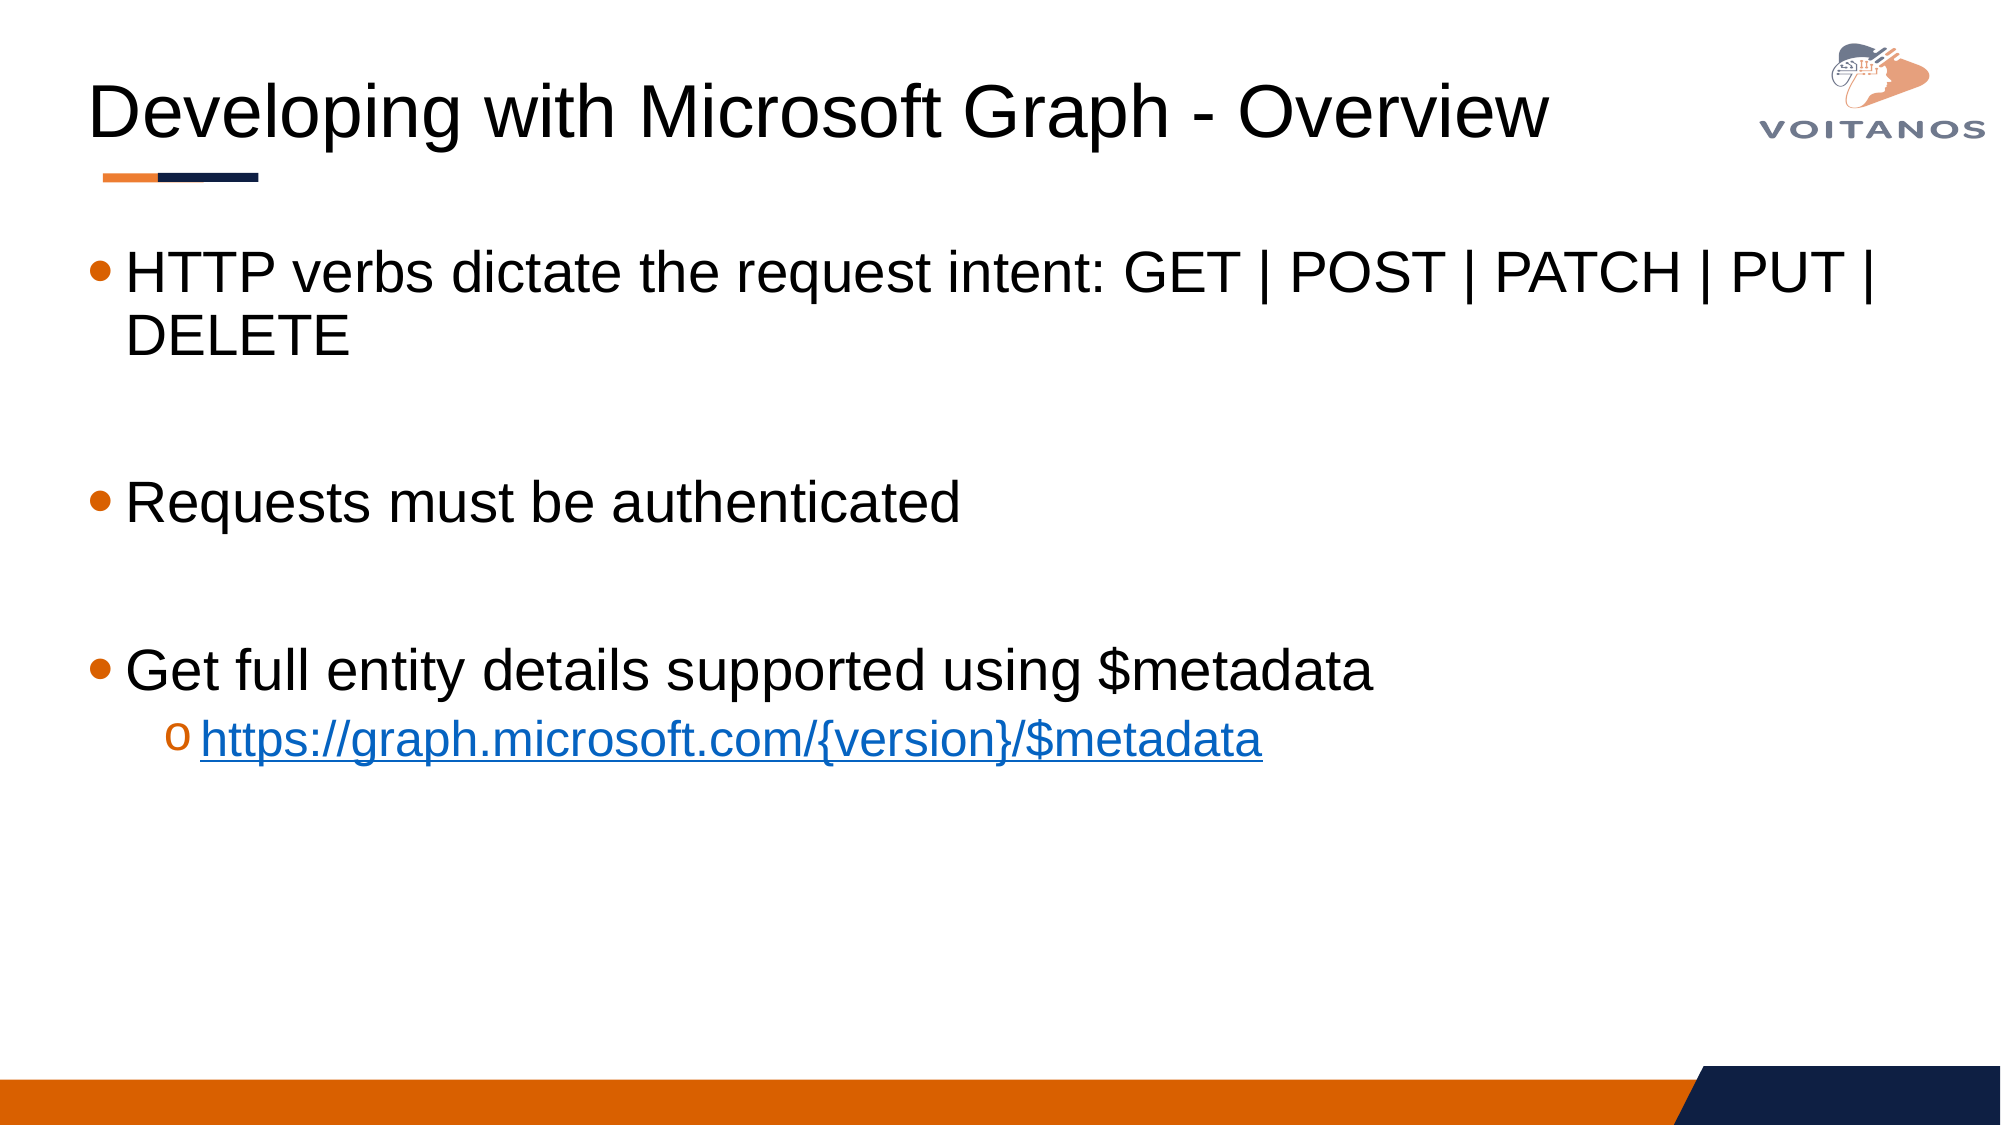

# Developing with Microsoft Graph - Overview
HTTP verbs dictate the request intent: GET | POST | PATCH | PUT | DELETE

Requests must be authenticated

Get full entity details supported using $metadata
https://graph.microsoft.com/{version}/$metadata